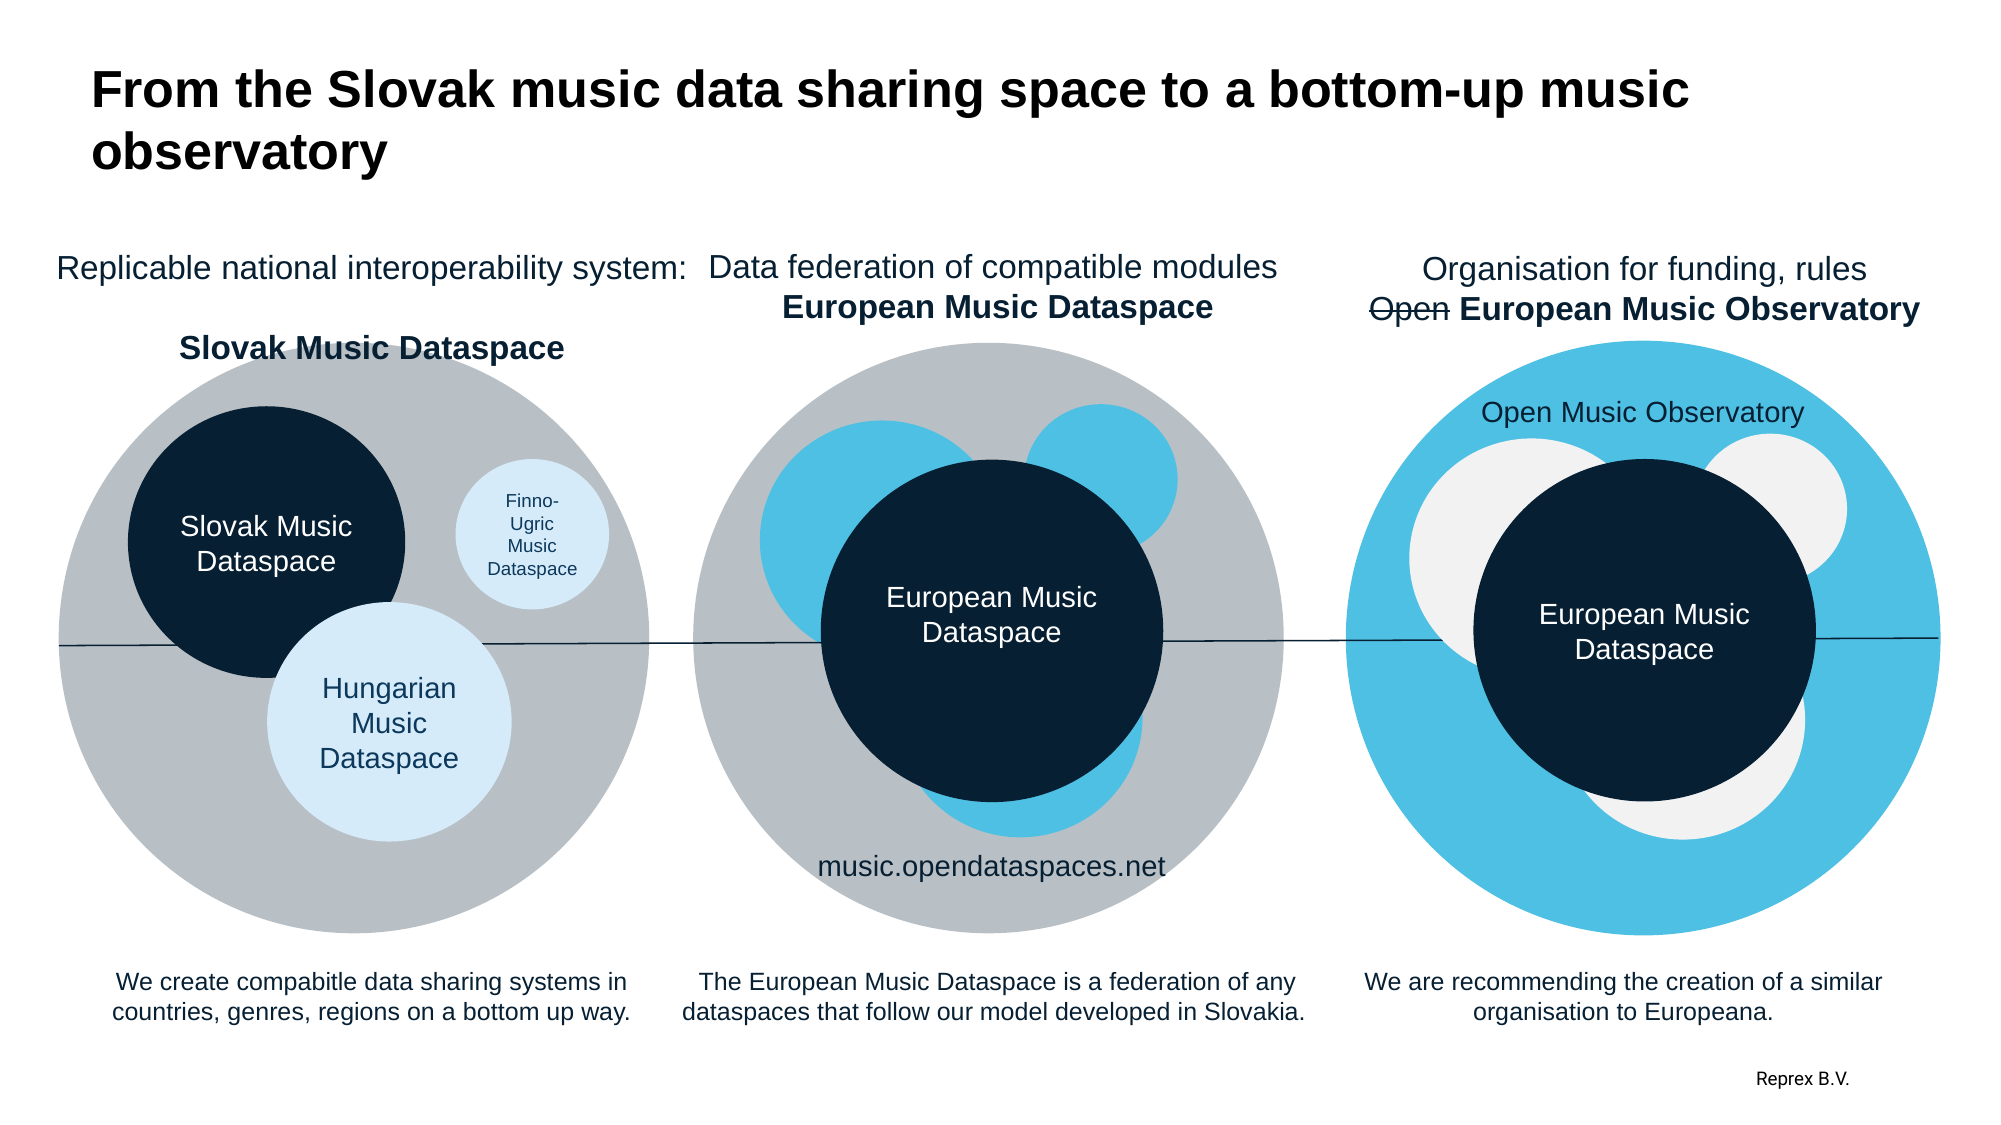

# From the Slovak music data sharing space to a bottom-up music observatory
Data federation of compatible modules
European Music Dataspace
Replicable national interoperability system:
Slovak Music Dataspace
Organisation for funding, rules
Open European Music Observatory

Open Music Observatory

Slovak Music Dataspace

Finno-Ugric Music Dataspace
European Music Dataspace
European Music Dataspace

Hungarian Music Dataspace
music.opendataspaces.net
We create compabitle data sharing systems in countries, genres, regions on a bottom up way.
The European Music Dataspace is a federation of any dataspaces that follow our model developed in Slovakia.
We are recommending the creation of a similar organisation to Europeana.